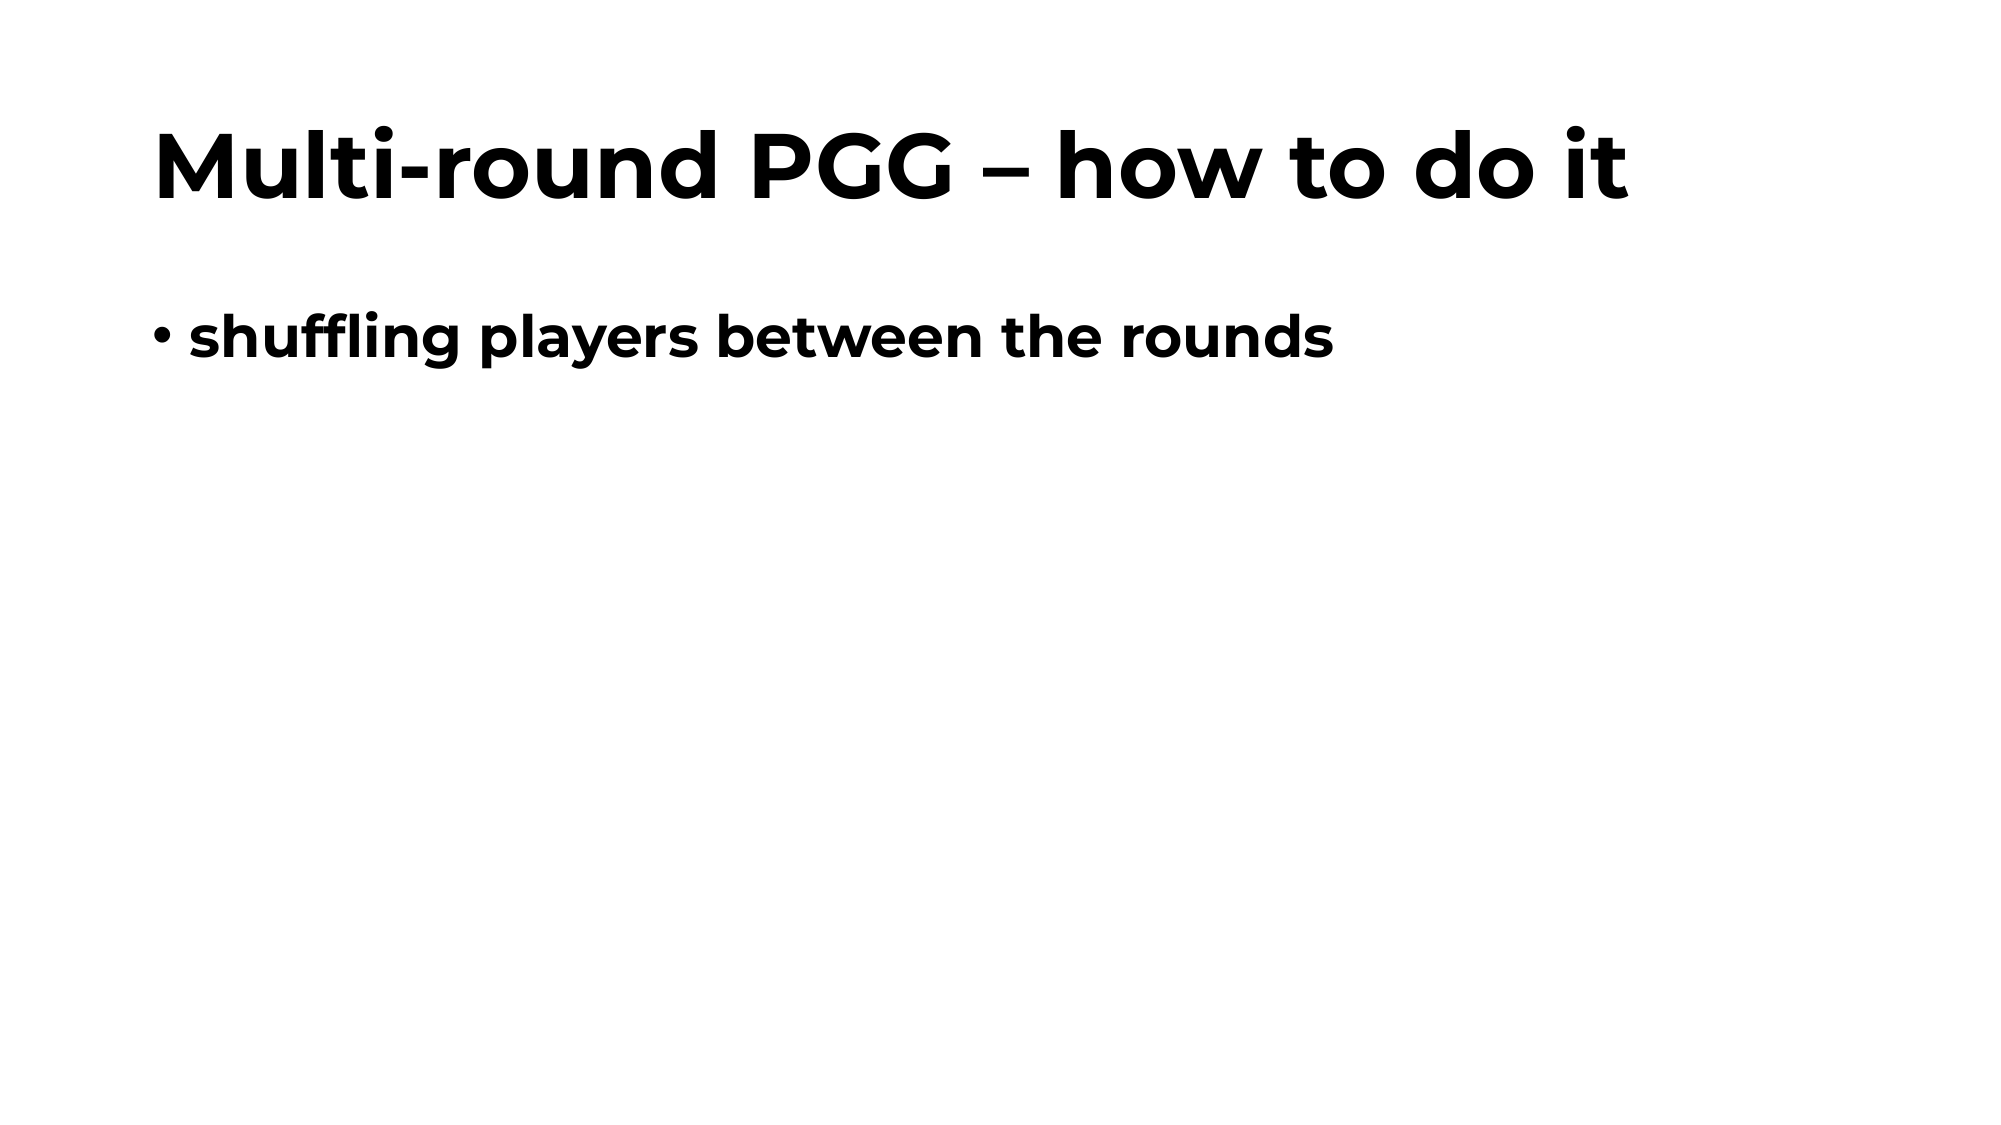

# Multi-round PGG – how to do it
shuffling players between the rounds